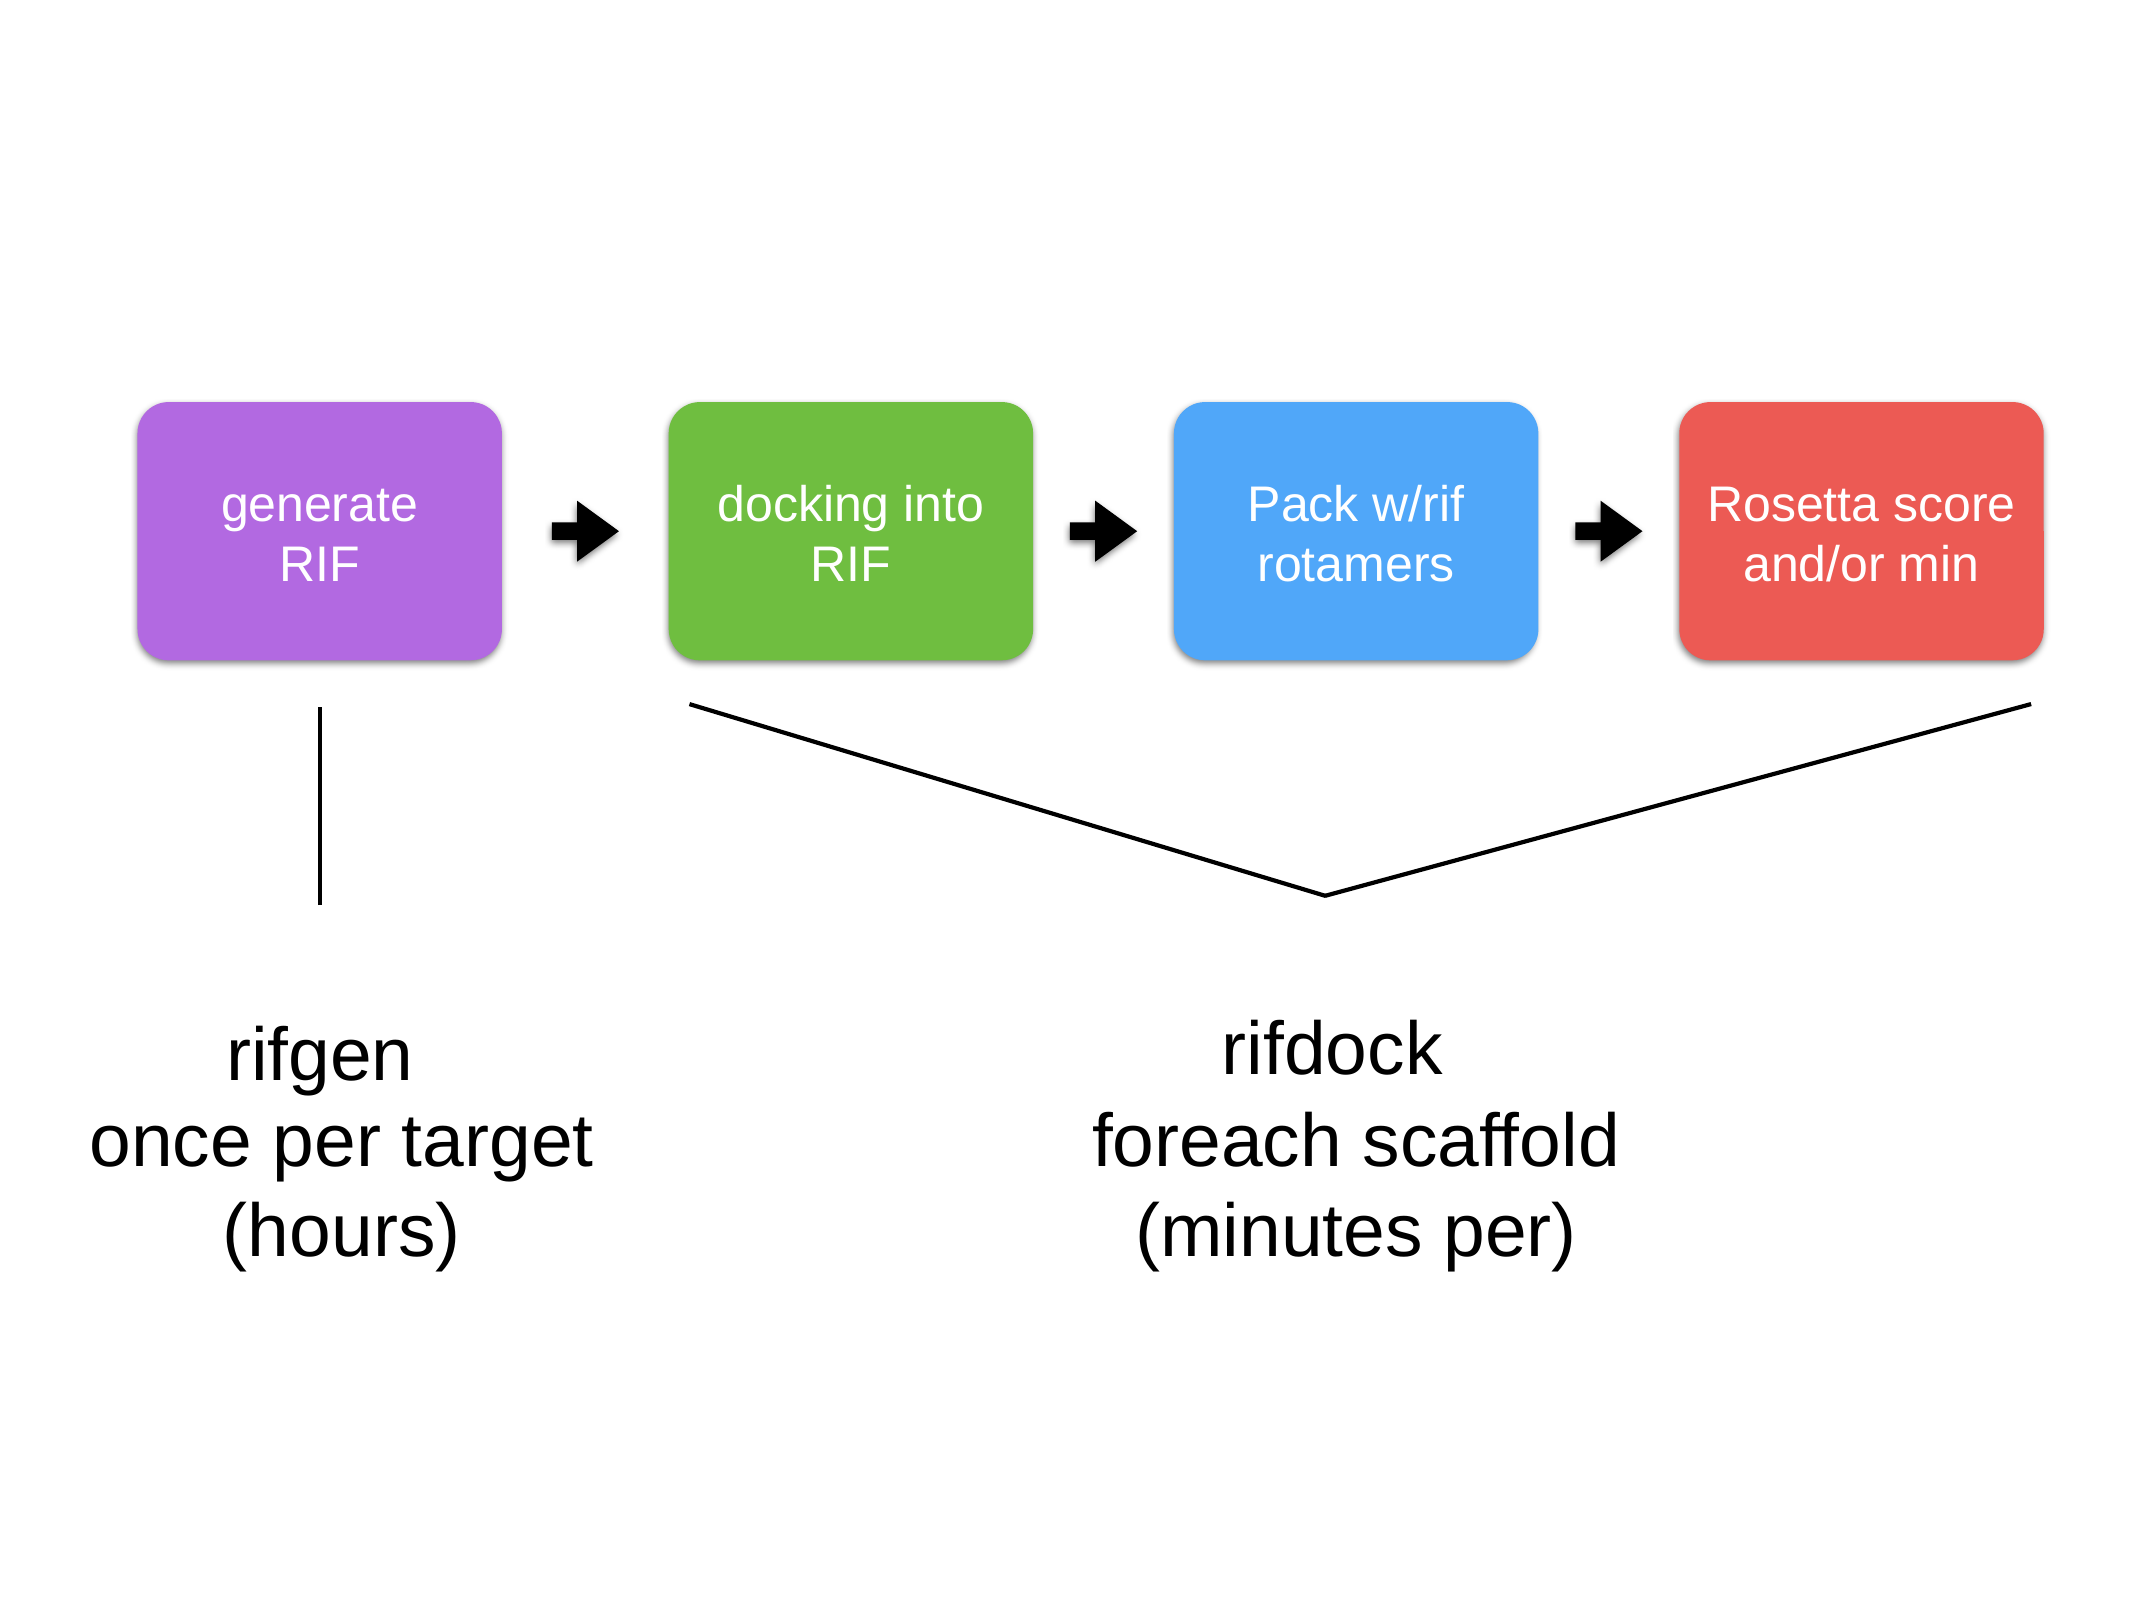

generate
RIF
docking into RIF
Pack w/rif rotamers
Rosetta score and/or min

rifdock
rifgen
once per target
(hours)
foreach scaffold
(minutes per)